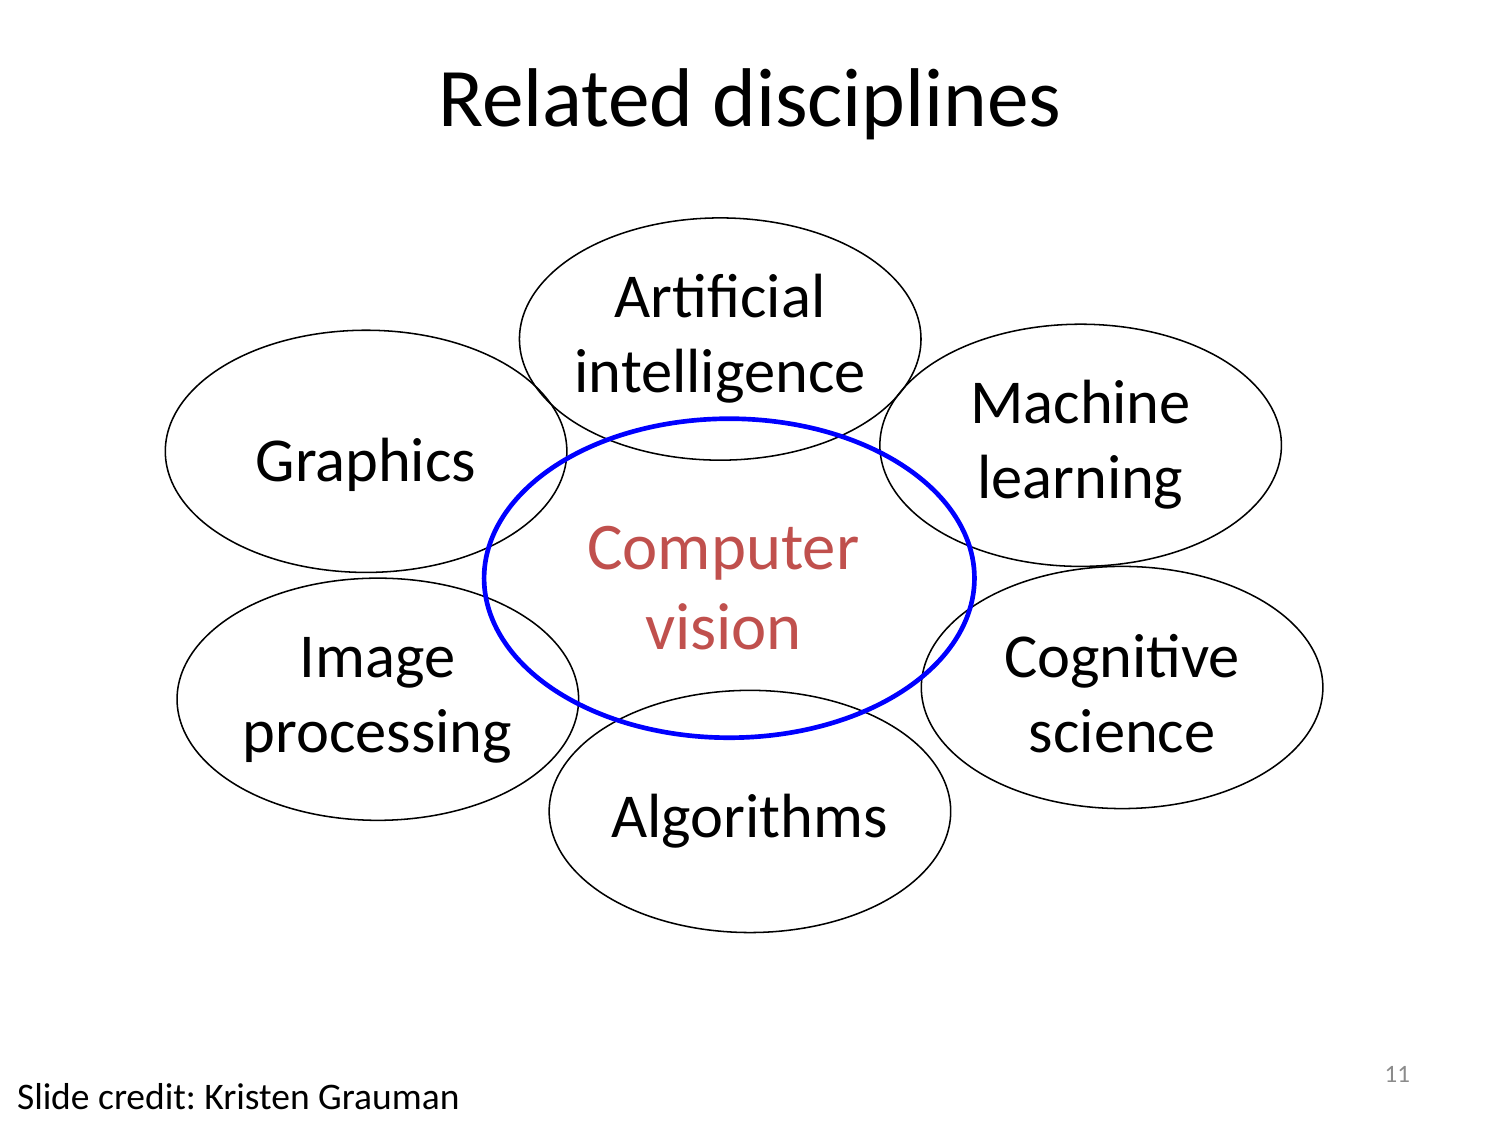

# Related disciplines

Artificial intelligence

Machine learning

Graphics

Computer vision

Cognitive science

Image processing

Algorithms
11
Slide credit: Kristen Grauman